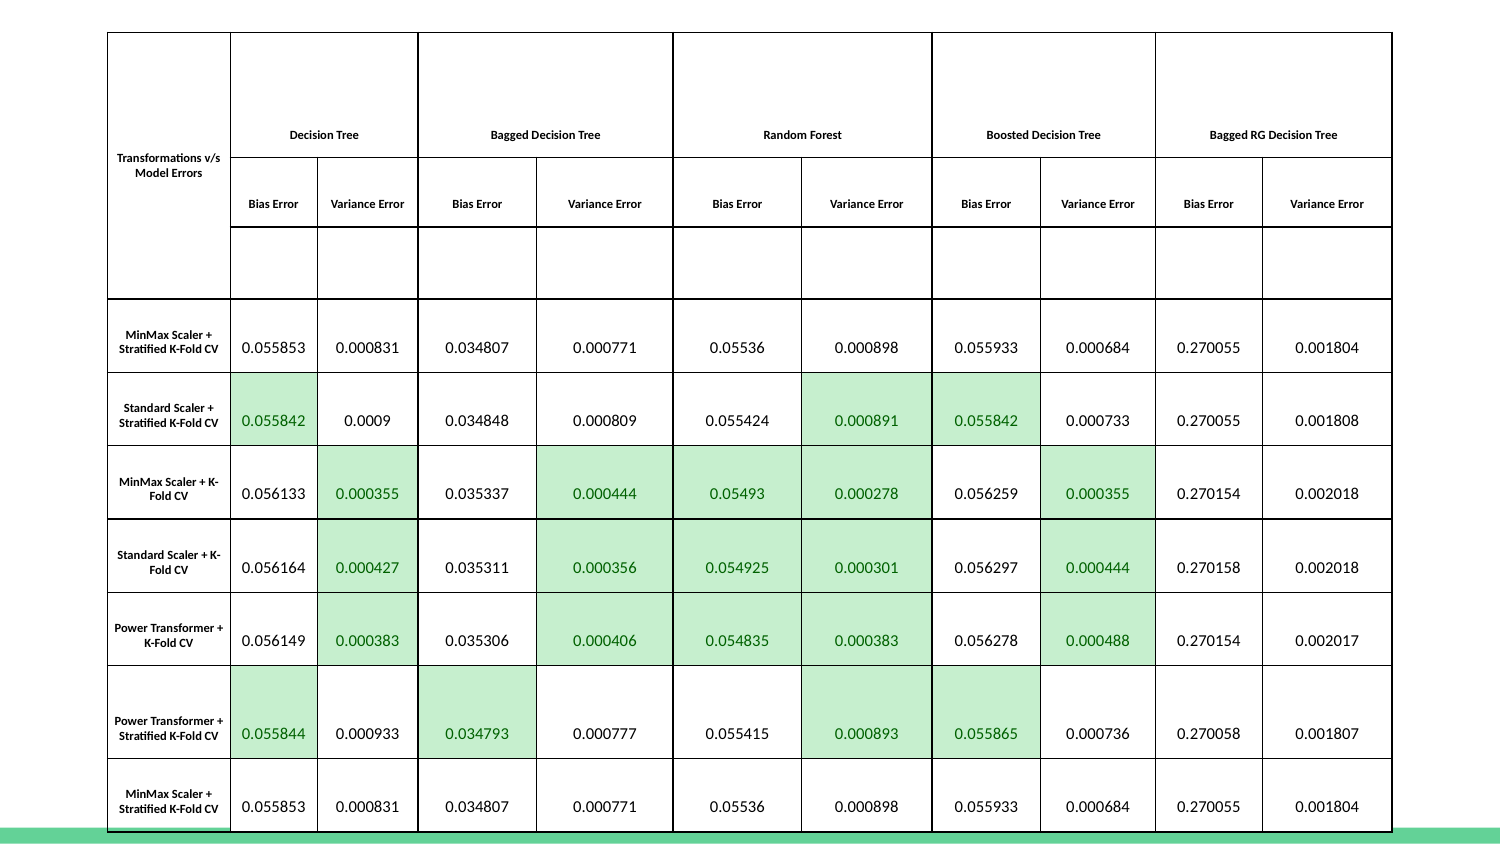

| Transformations v/s Model Errors | Decision Tree |  | Bagged Decision Tree |  | Random Forest |  | Boosted Decision Tree |  | Bagged RG Decision Tree |  |
| --- | --- | --- | --- | --- | --- | --- | --- | --- | --- | --- |
|  | Bias Error | Variance Error | Bias Error | Variance Error | Bias Error | Variance Error | Bias Error | Variance Error | Bias Error | Variance Error |
|  |  |  |  |  |  |  |  |  |  |  |
| MinMax Scaler + Stratified K-Fold CV | 0.055853 | 0.000831 | 0.034807 | 0.000771 | 0.05536 | 0.000898 | 0.055933 | 0.000684 | 0.270055 | 0.001804 |
| Standard Scaler + Stratified K-Fold CV | 0.055842 | 0.0009 | 0.034848 | 0.000809 | 0.055424 | 0.000891 | 0.055842 | 0.000733 | 0.270055 | 0.001808 |
| MinMax Scaler + K-Fold CV | 0.056133 | 0.000355 | 0.035337 | 0.000444 | 0.05493 | 0.000278 | 0.056259 | 0.000355 | 0.270154 | 0.002018 |
| Standard Scaler + K-Fold CV | 0.056164 | 0.000427 | 0.035311 | 0.000356 | 0.054925 | 0.000301 | 0.056297 | 0.000444 | 0.270158 | 0.002018 |
| Power Transformer + K-Fold CV | 0.056149 | 0.000383 | 0.035306 | 0.000406 | 0.054835 | 0.000383 | 0.056278 | 0.000488 | 0.270154 | 0.002017 |
| Power Transformer + Stratified K-Fold CV | 0.055844 | 0.000933 | 0.034793 | 0.000777 | 0.055415 | 0.000893 | 0.055865 | 0.000736 | 0.270058 | 0.001807 |
| MinMax Scaler + Stratified K-Fold CV | 0.055853 | 0.000831 | 0.034807 | 0.000771 | 0.05536 | 0.000898 | 0.055933 | 0.000684 | 0.270055 | 0.001804 |